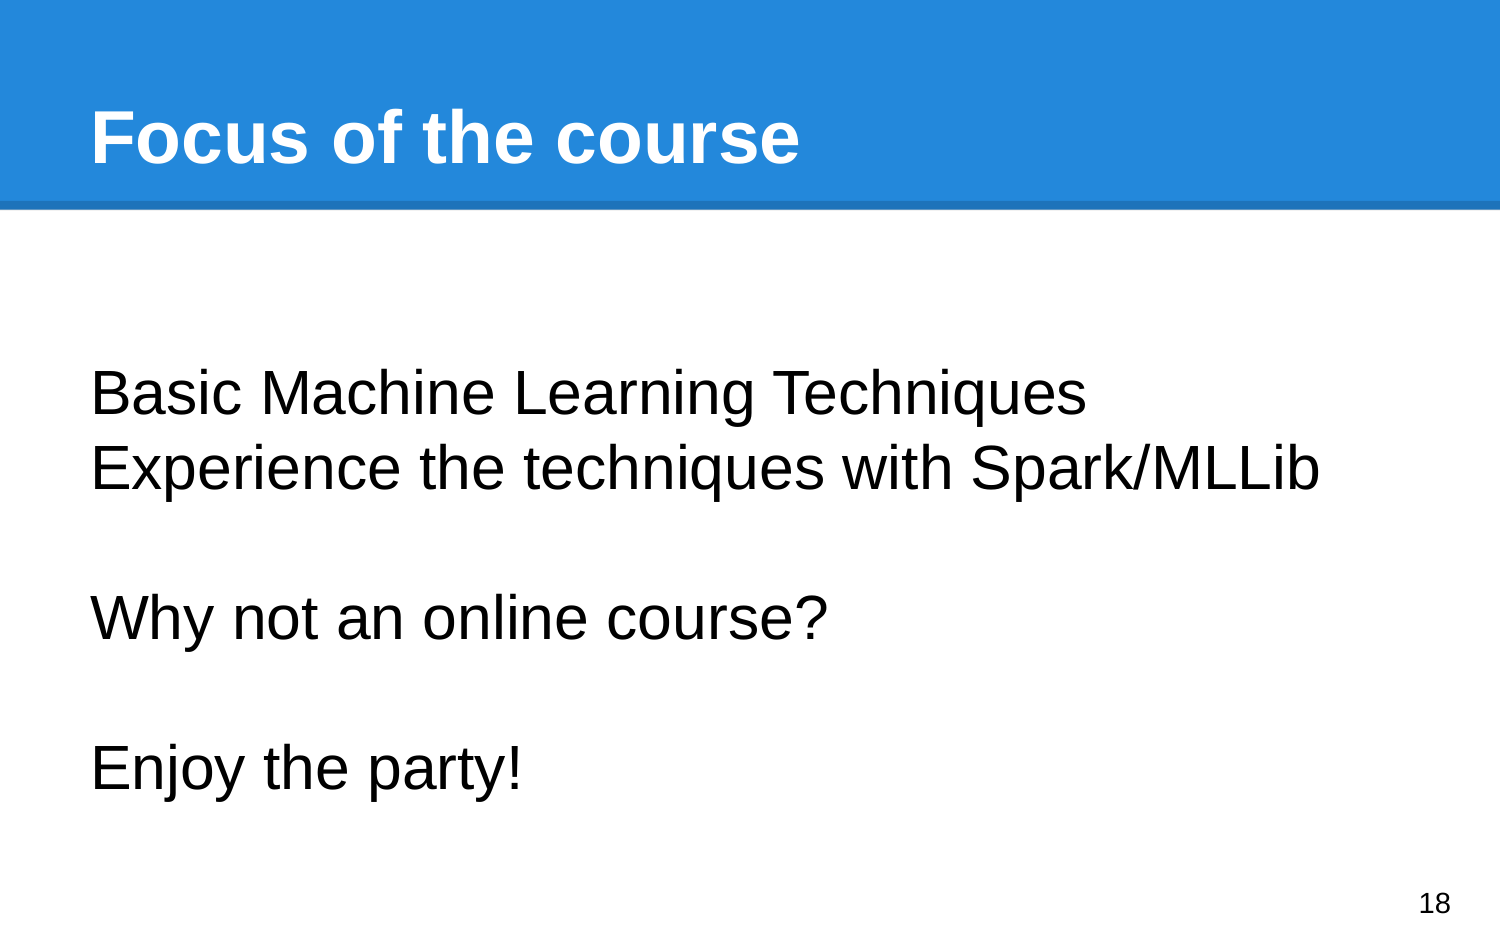

# Focus of the course
Basic Machine Learning Techniques
Experience the techniques with Spark/MLLib

Why not an online course?

Enjoy the party!

18